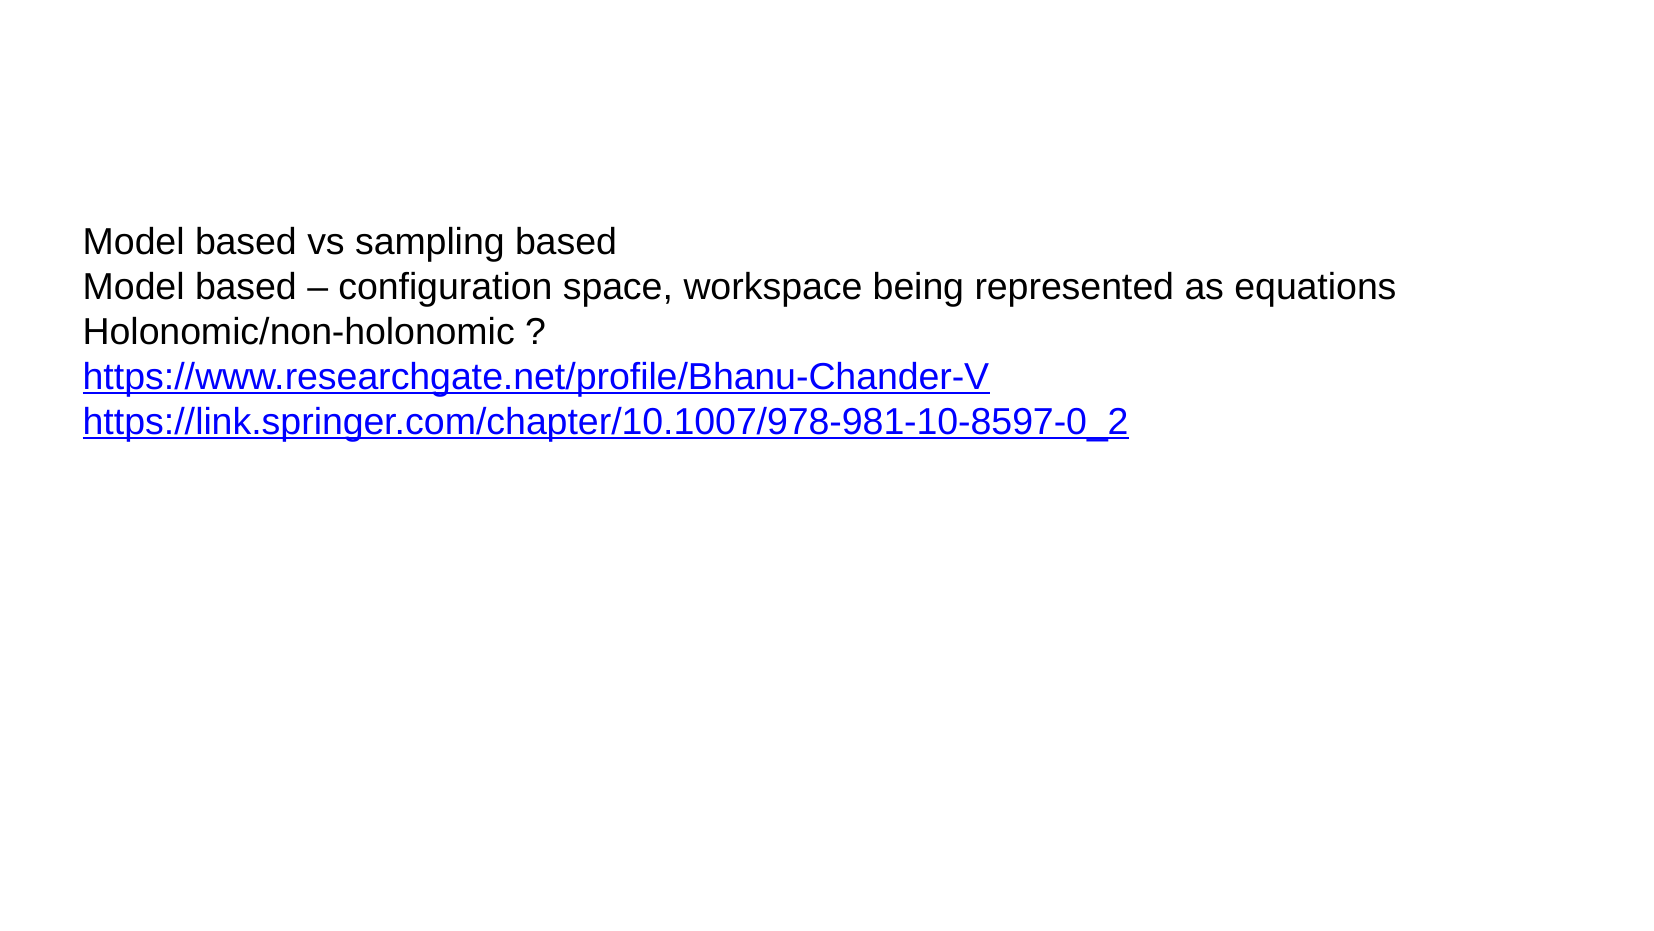

#
Model based vs sampling based
Model based – configuration space, workspace being represented as equations
Holonomic/non-holonomic ?
https://www.researchgate.net/profile/Bhanu-Chander-V
https://link.springer.com/chapter/10.1007/978-981-10-8597-0_2